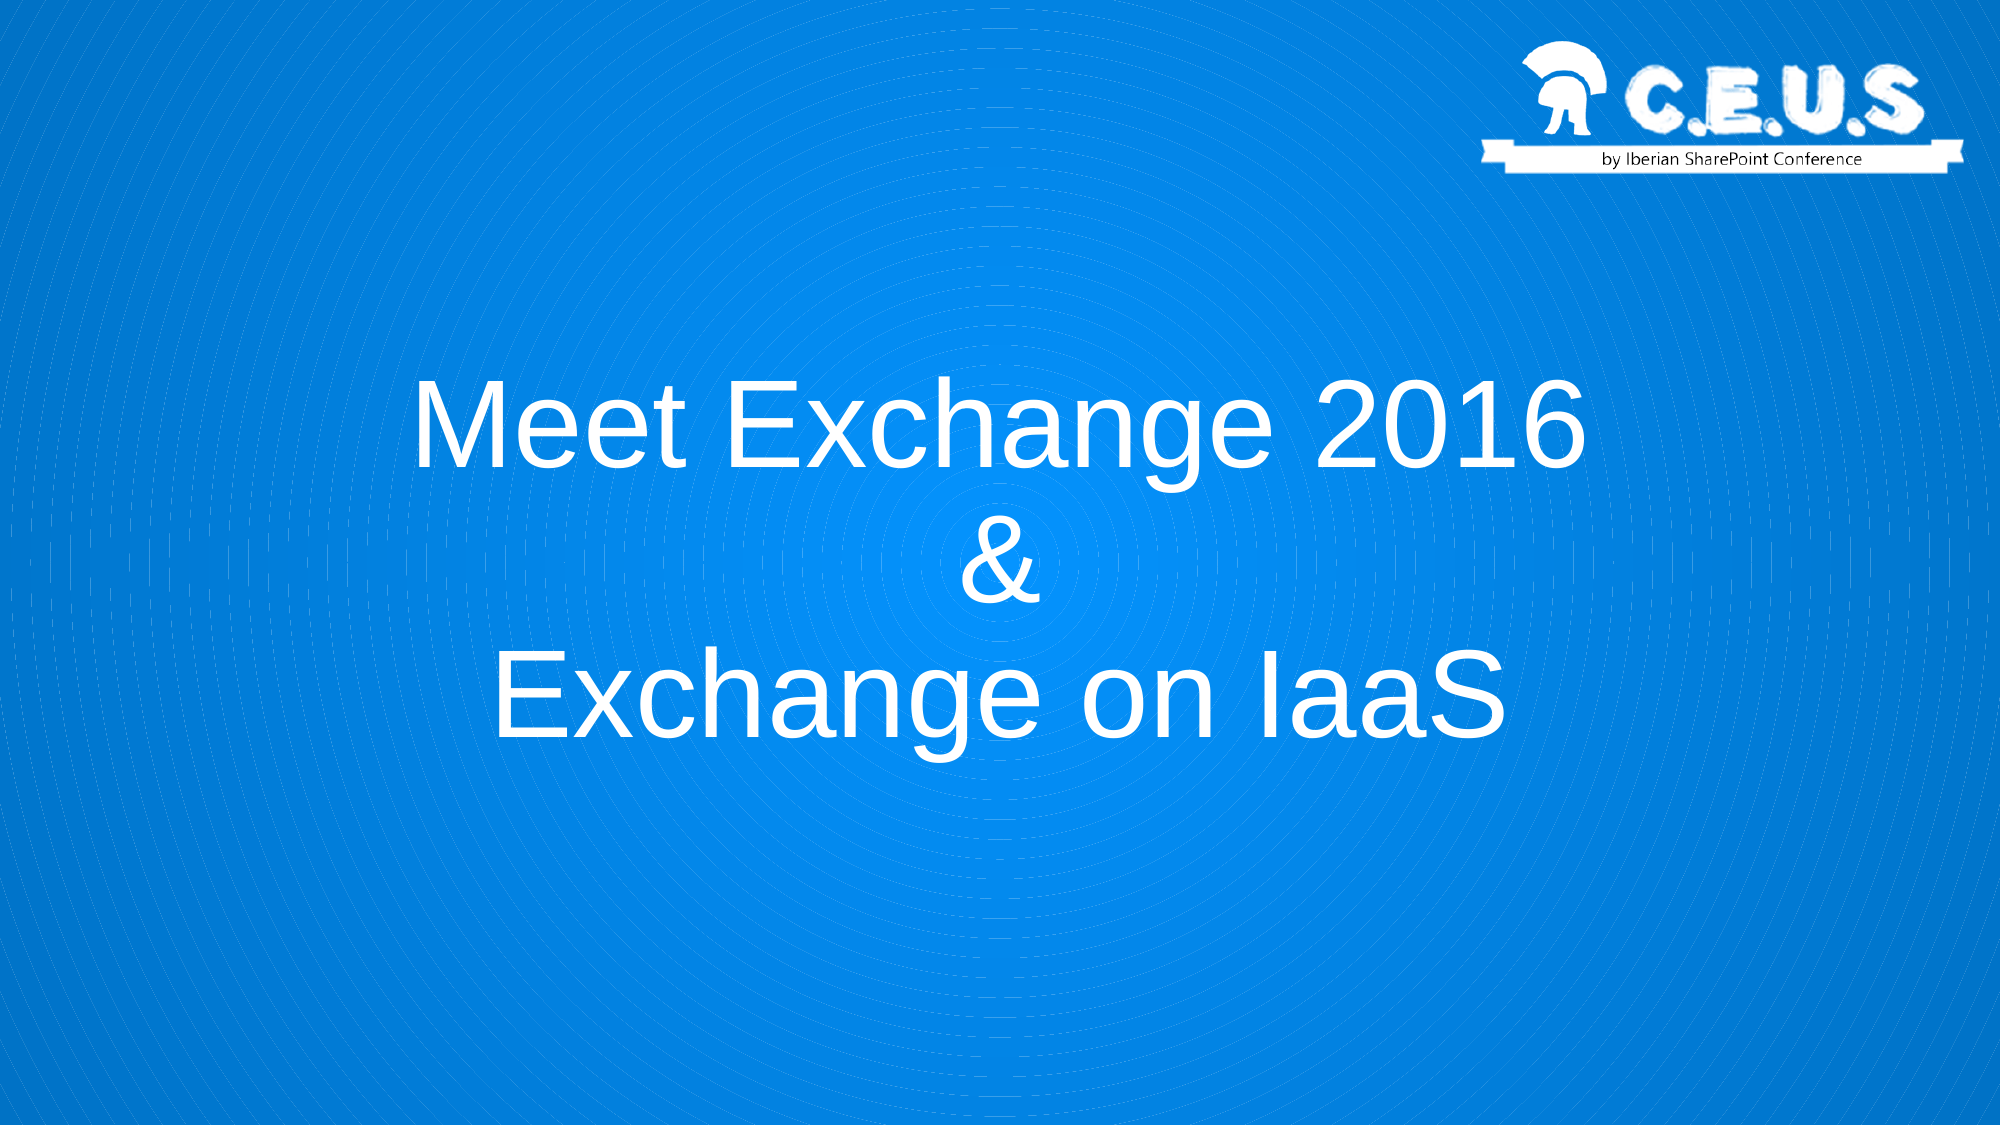

# Meet Exchange 2016 & Exchange on IaaS